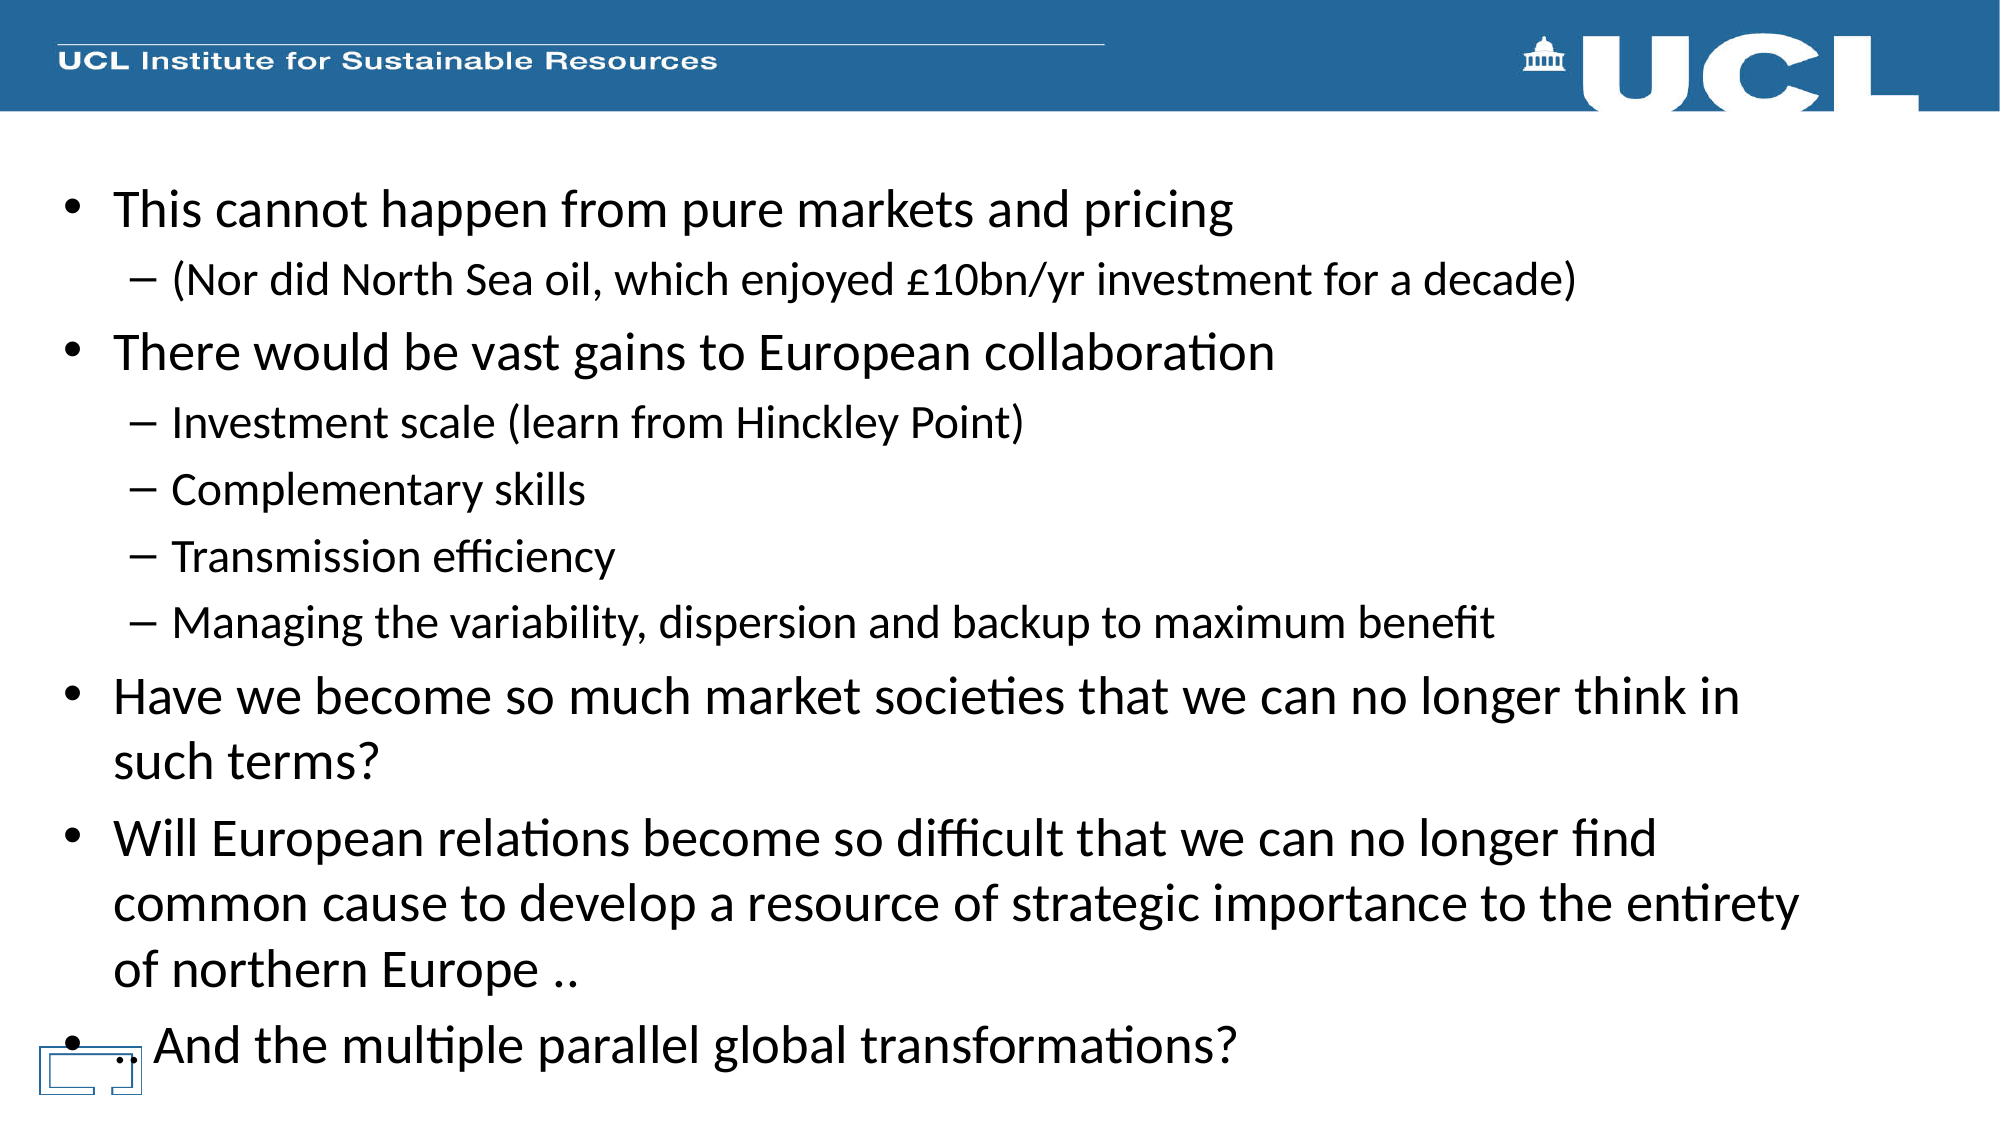

This cannot happen from pure markets and pricing
(Nor did North Sea oil, which enjoyed £10bn/yr investment for a decade)
There would be vast gains to European collaboration
Investment scale (learn from Hinckley Point)
Complementary skills
Transmission efficiency
Managing the variability, dispersion and backup to maximum benefit
Have we become so much market societies that we can no longer think in such terms?
Will European relations become so difficult that we can no longer find common cause to develop a resource of strategic importance to the entirety of northern Europe ..
.. And the multiple parallel global transformations?